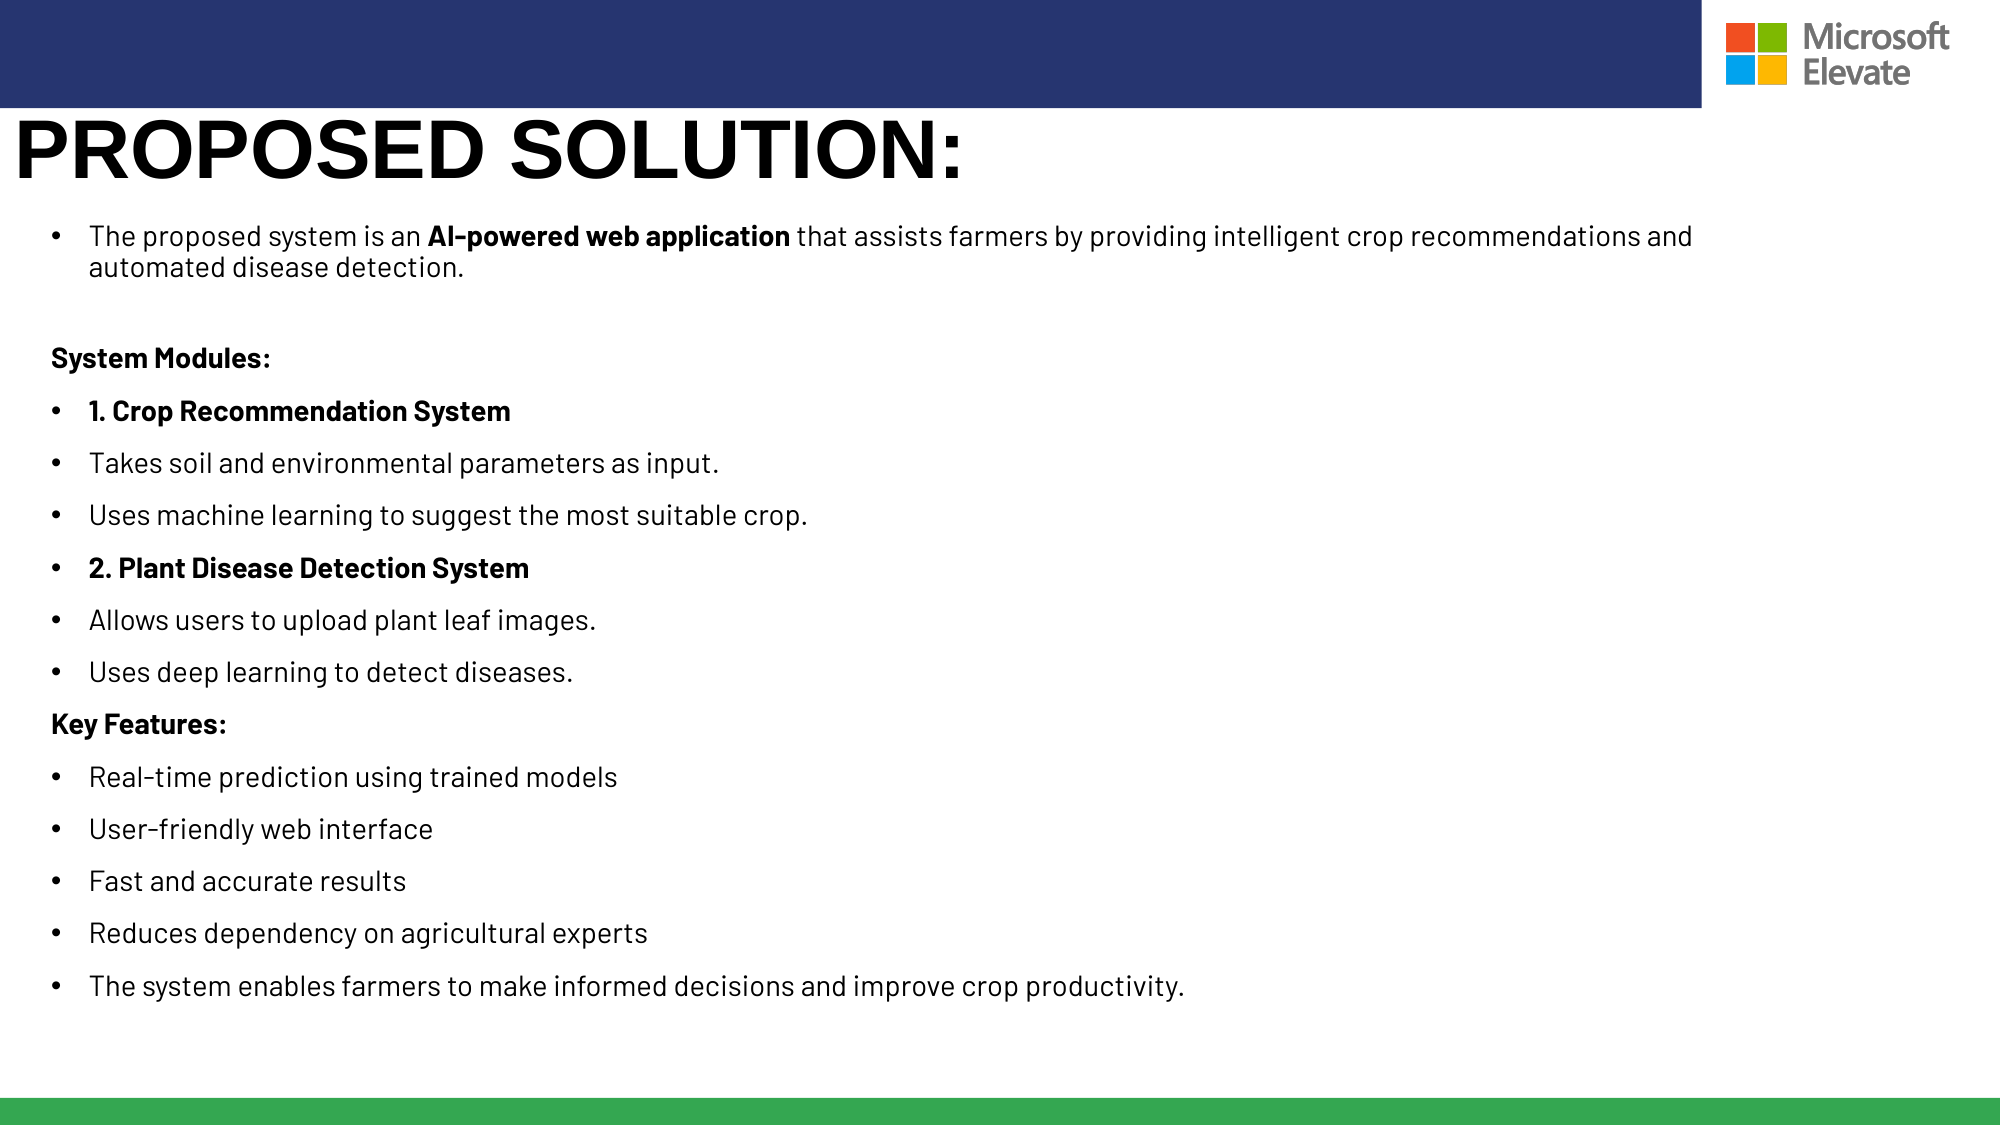

# Proposed Solution:
The proposed system is an AI-powered web application that assists farmers by providing intelligent crop recommendations and automated disease detection.

System Modules:
1. Crop Recommendation System
Takes soil and environmental parameters as input.
Uses machine learning to suggest the most suitable crop.
2. Plant Disease Detection System
Allows users to upload plant leaf images.
Uses deep learning to detect diseases.
Key Features:
Real-time prediction using trained models
User-friendly web interface
Fast and accurate results
Reduces dependency on agricultural experts
The system enables farmers to make informed decisions and improve crop productivity.